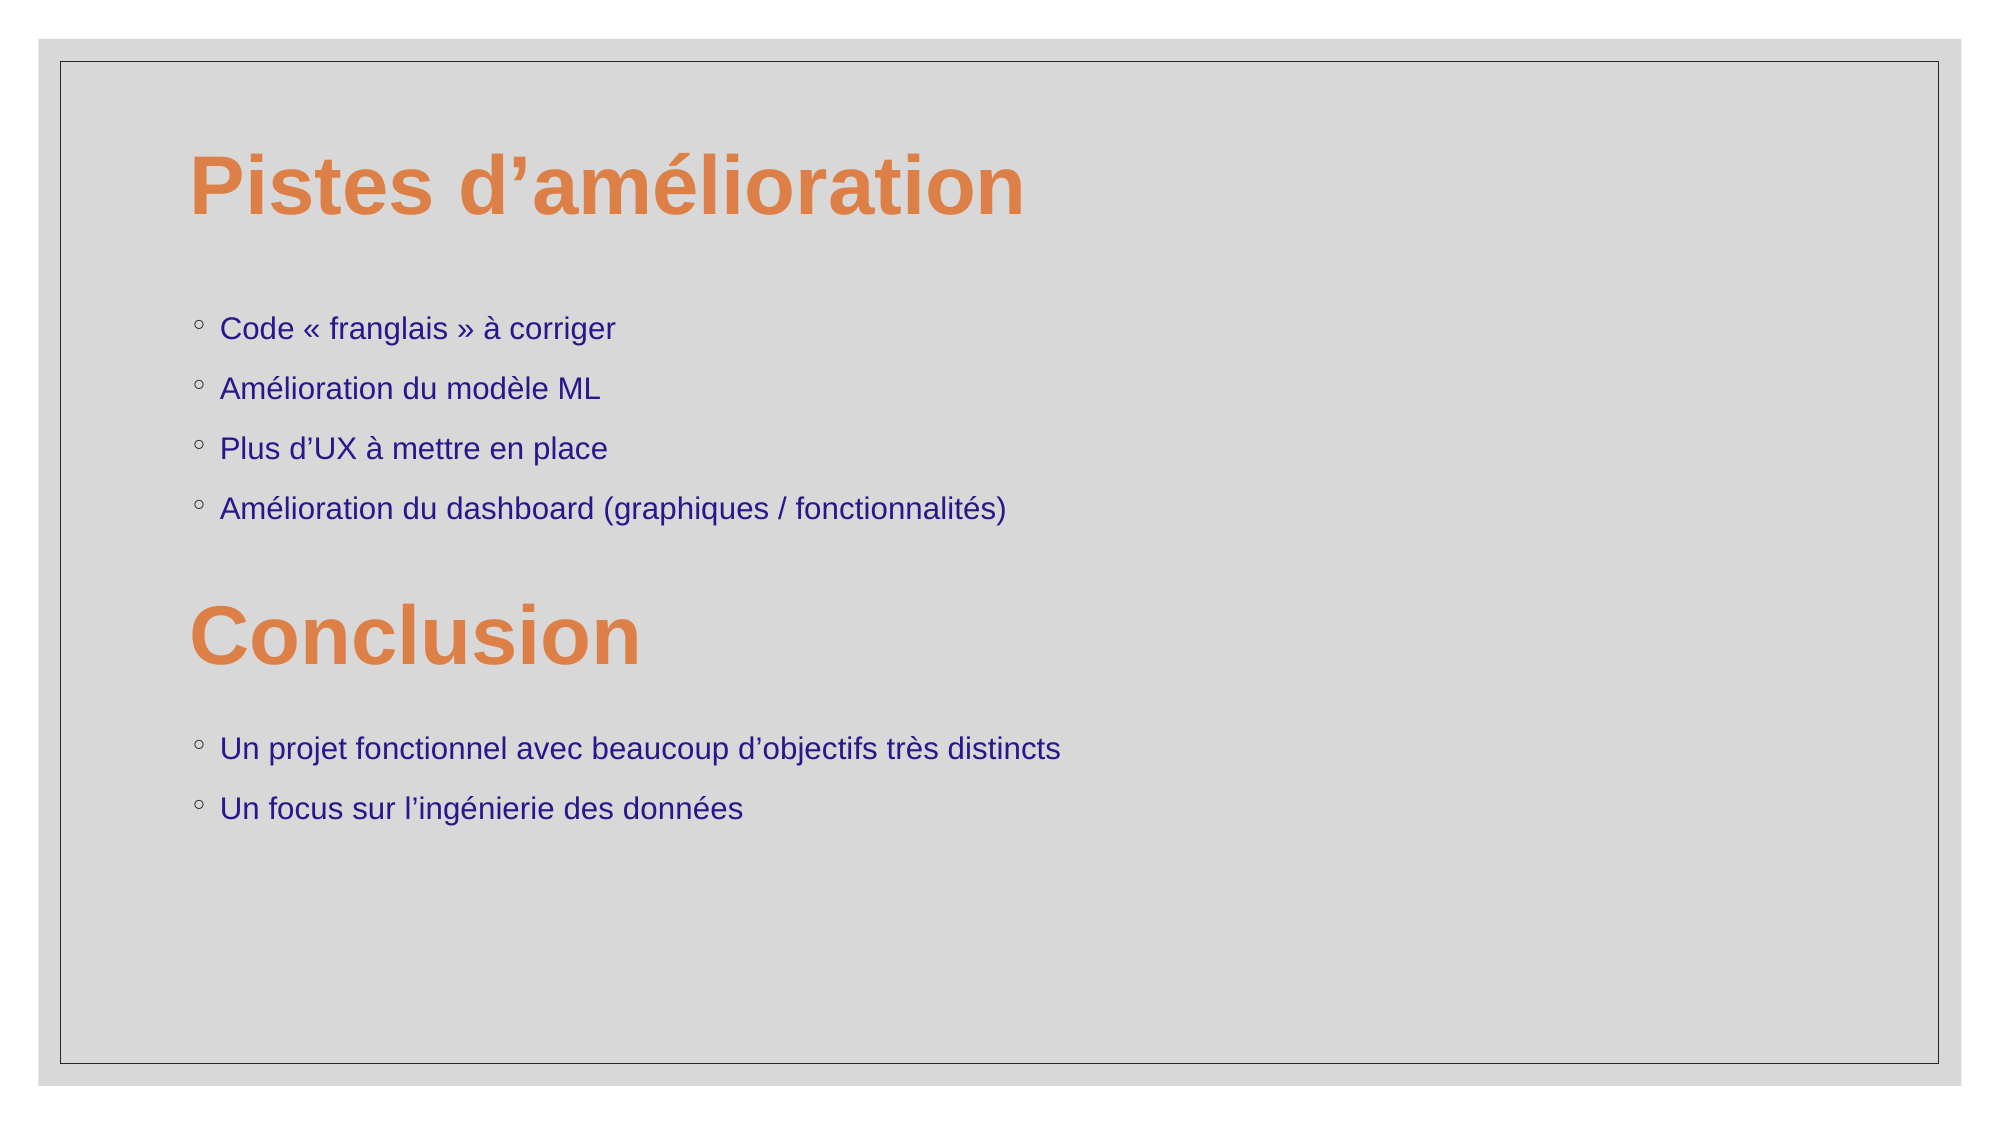

# Pistes d’amélioration
Code « franglais » à corriger
Amélioration du modèle ML
Plus d’UX à mettre en place
Amélioration du dashboard (graphiques / fonctionnalités)

Un projet fonctionnel avec beaucoup d’objectifs très distincts
Un focus sur l’ingénierie des données

Conclusion